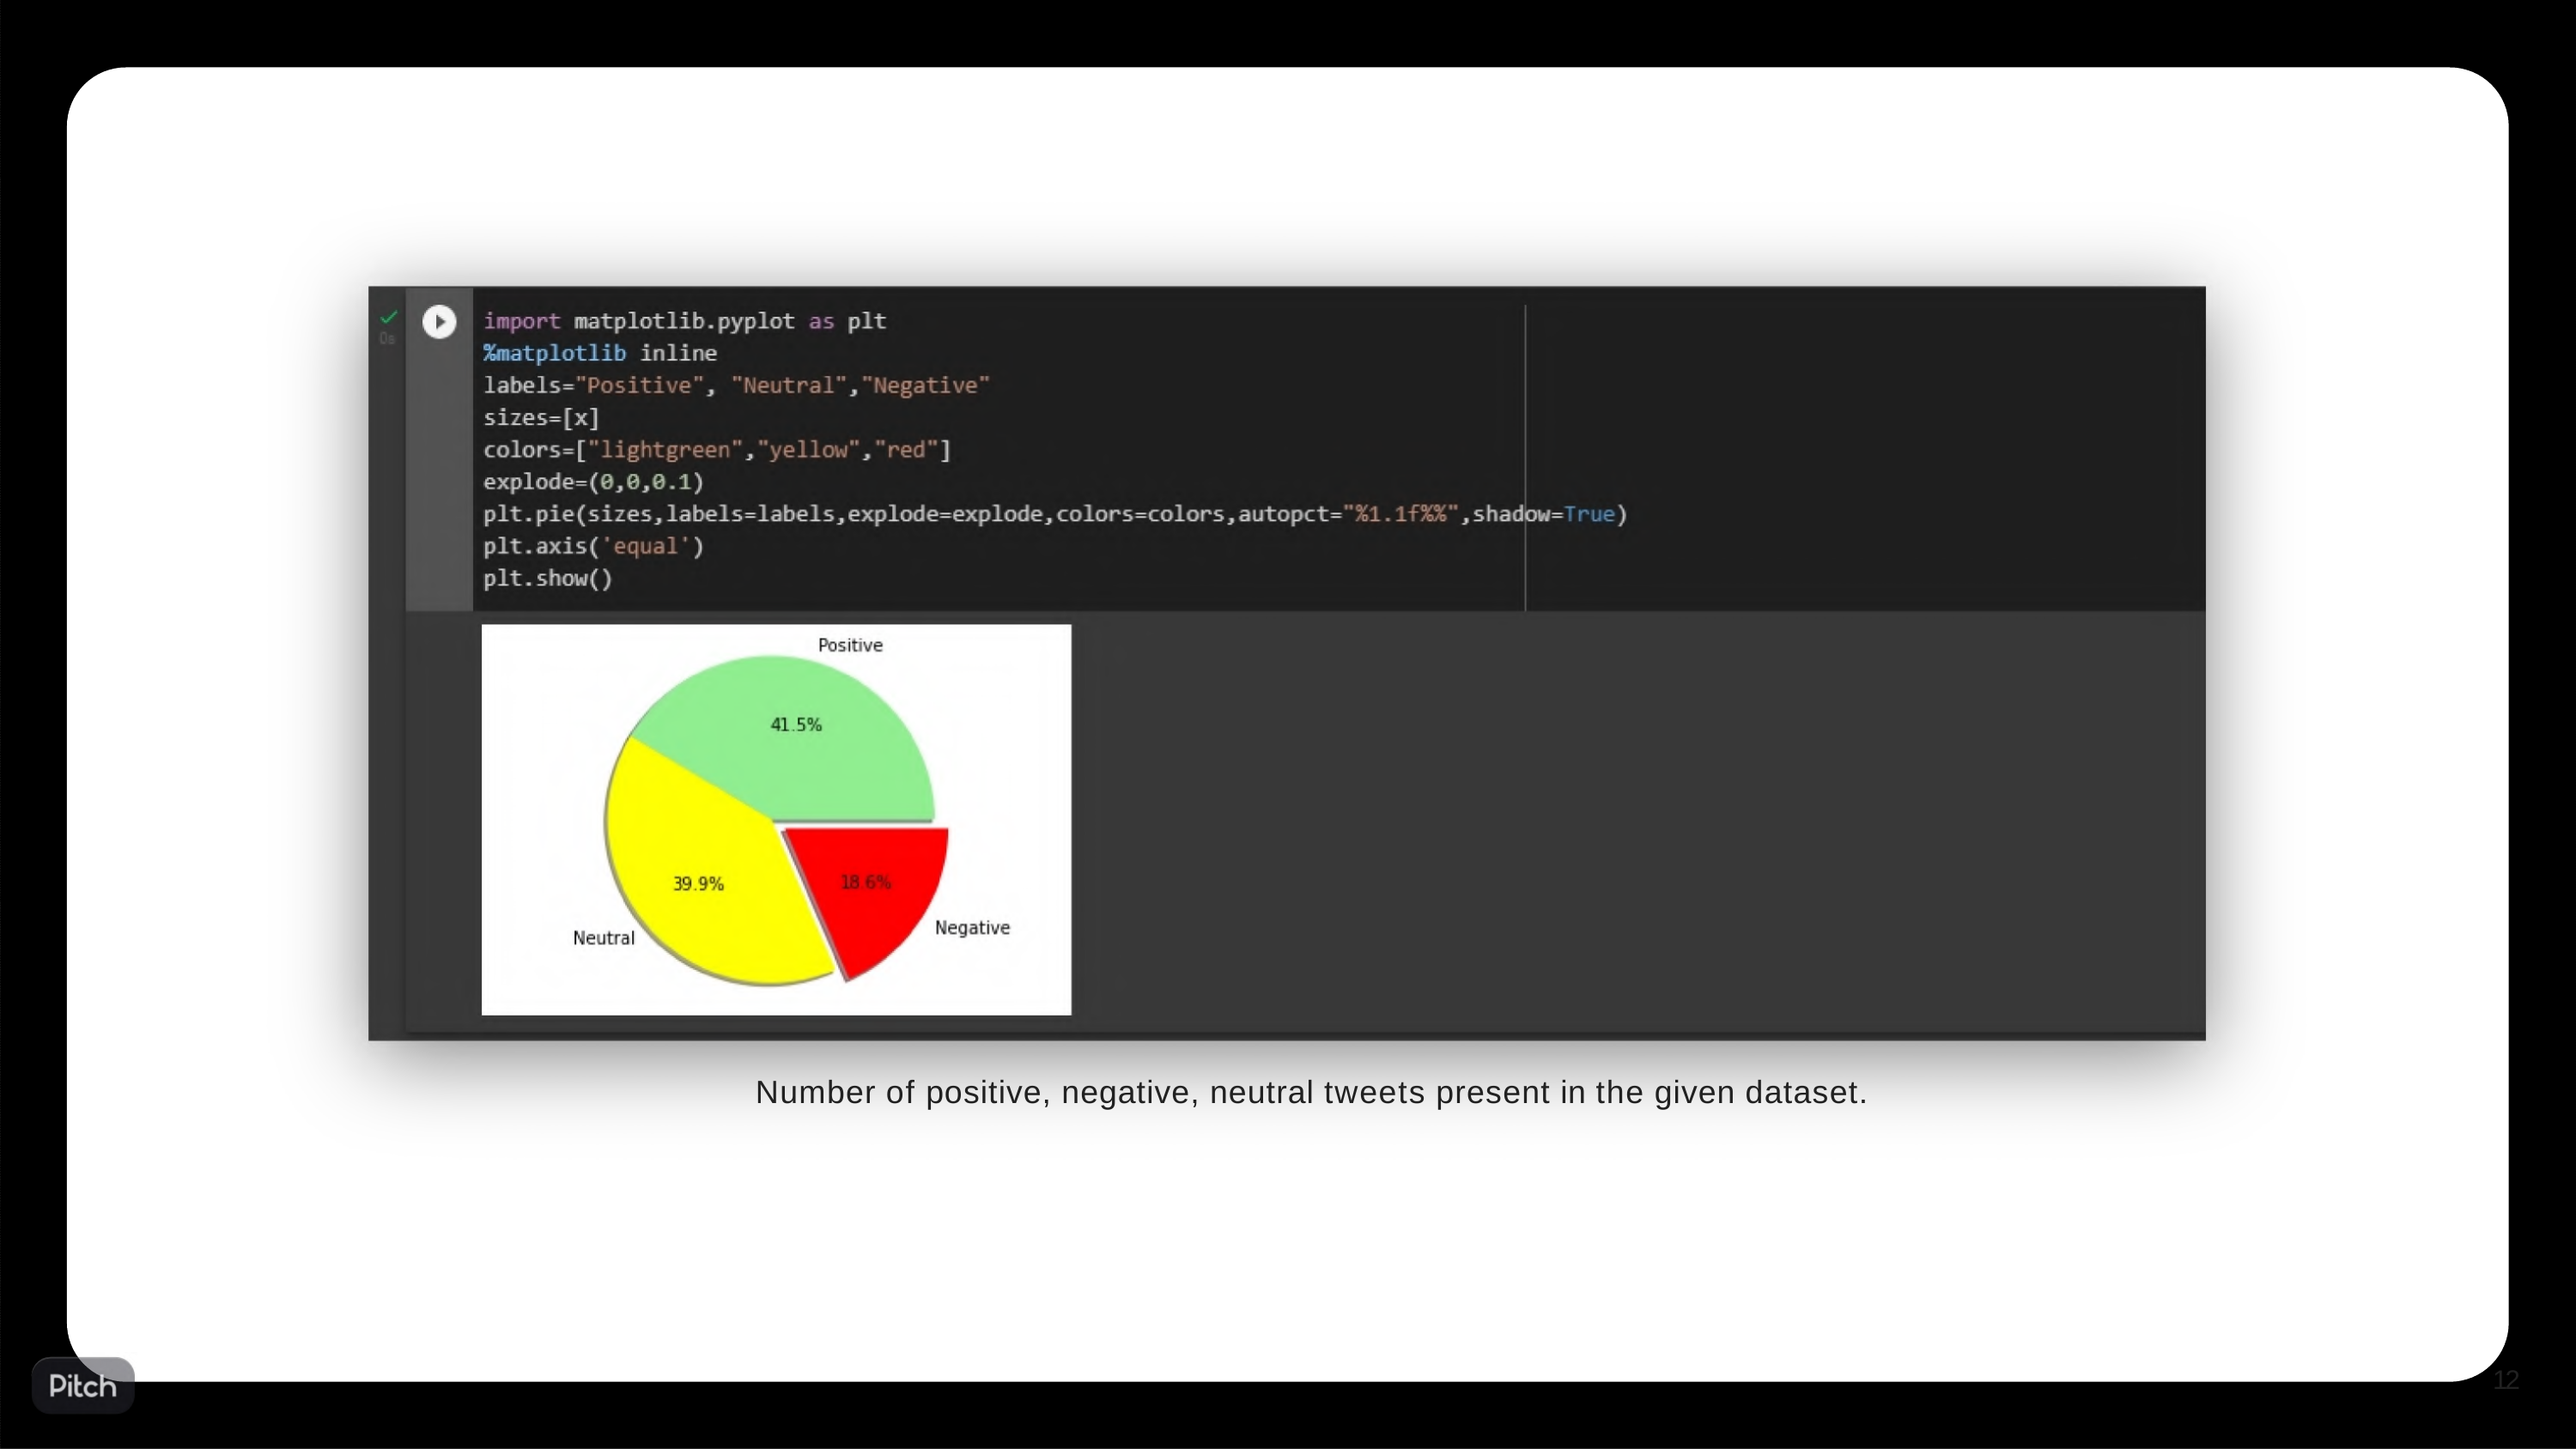

Frequencies of all labels.
Number of positive, negative, neutral tweets present in the given dataset.

12